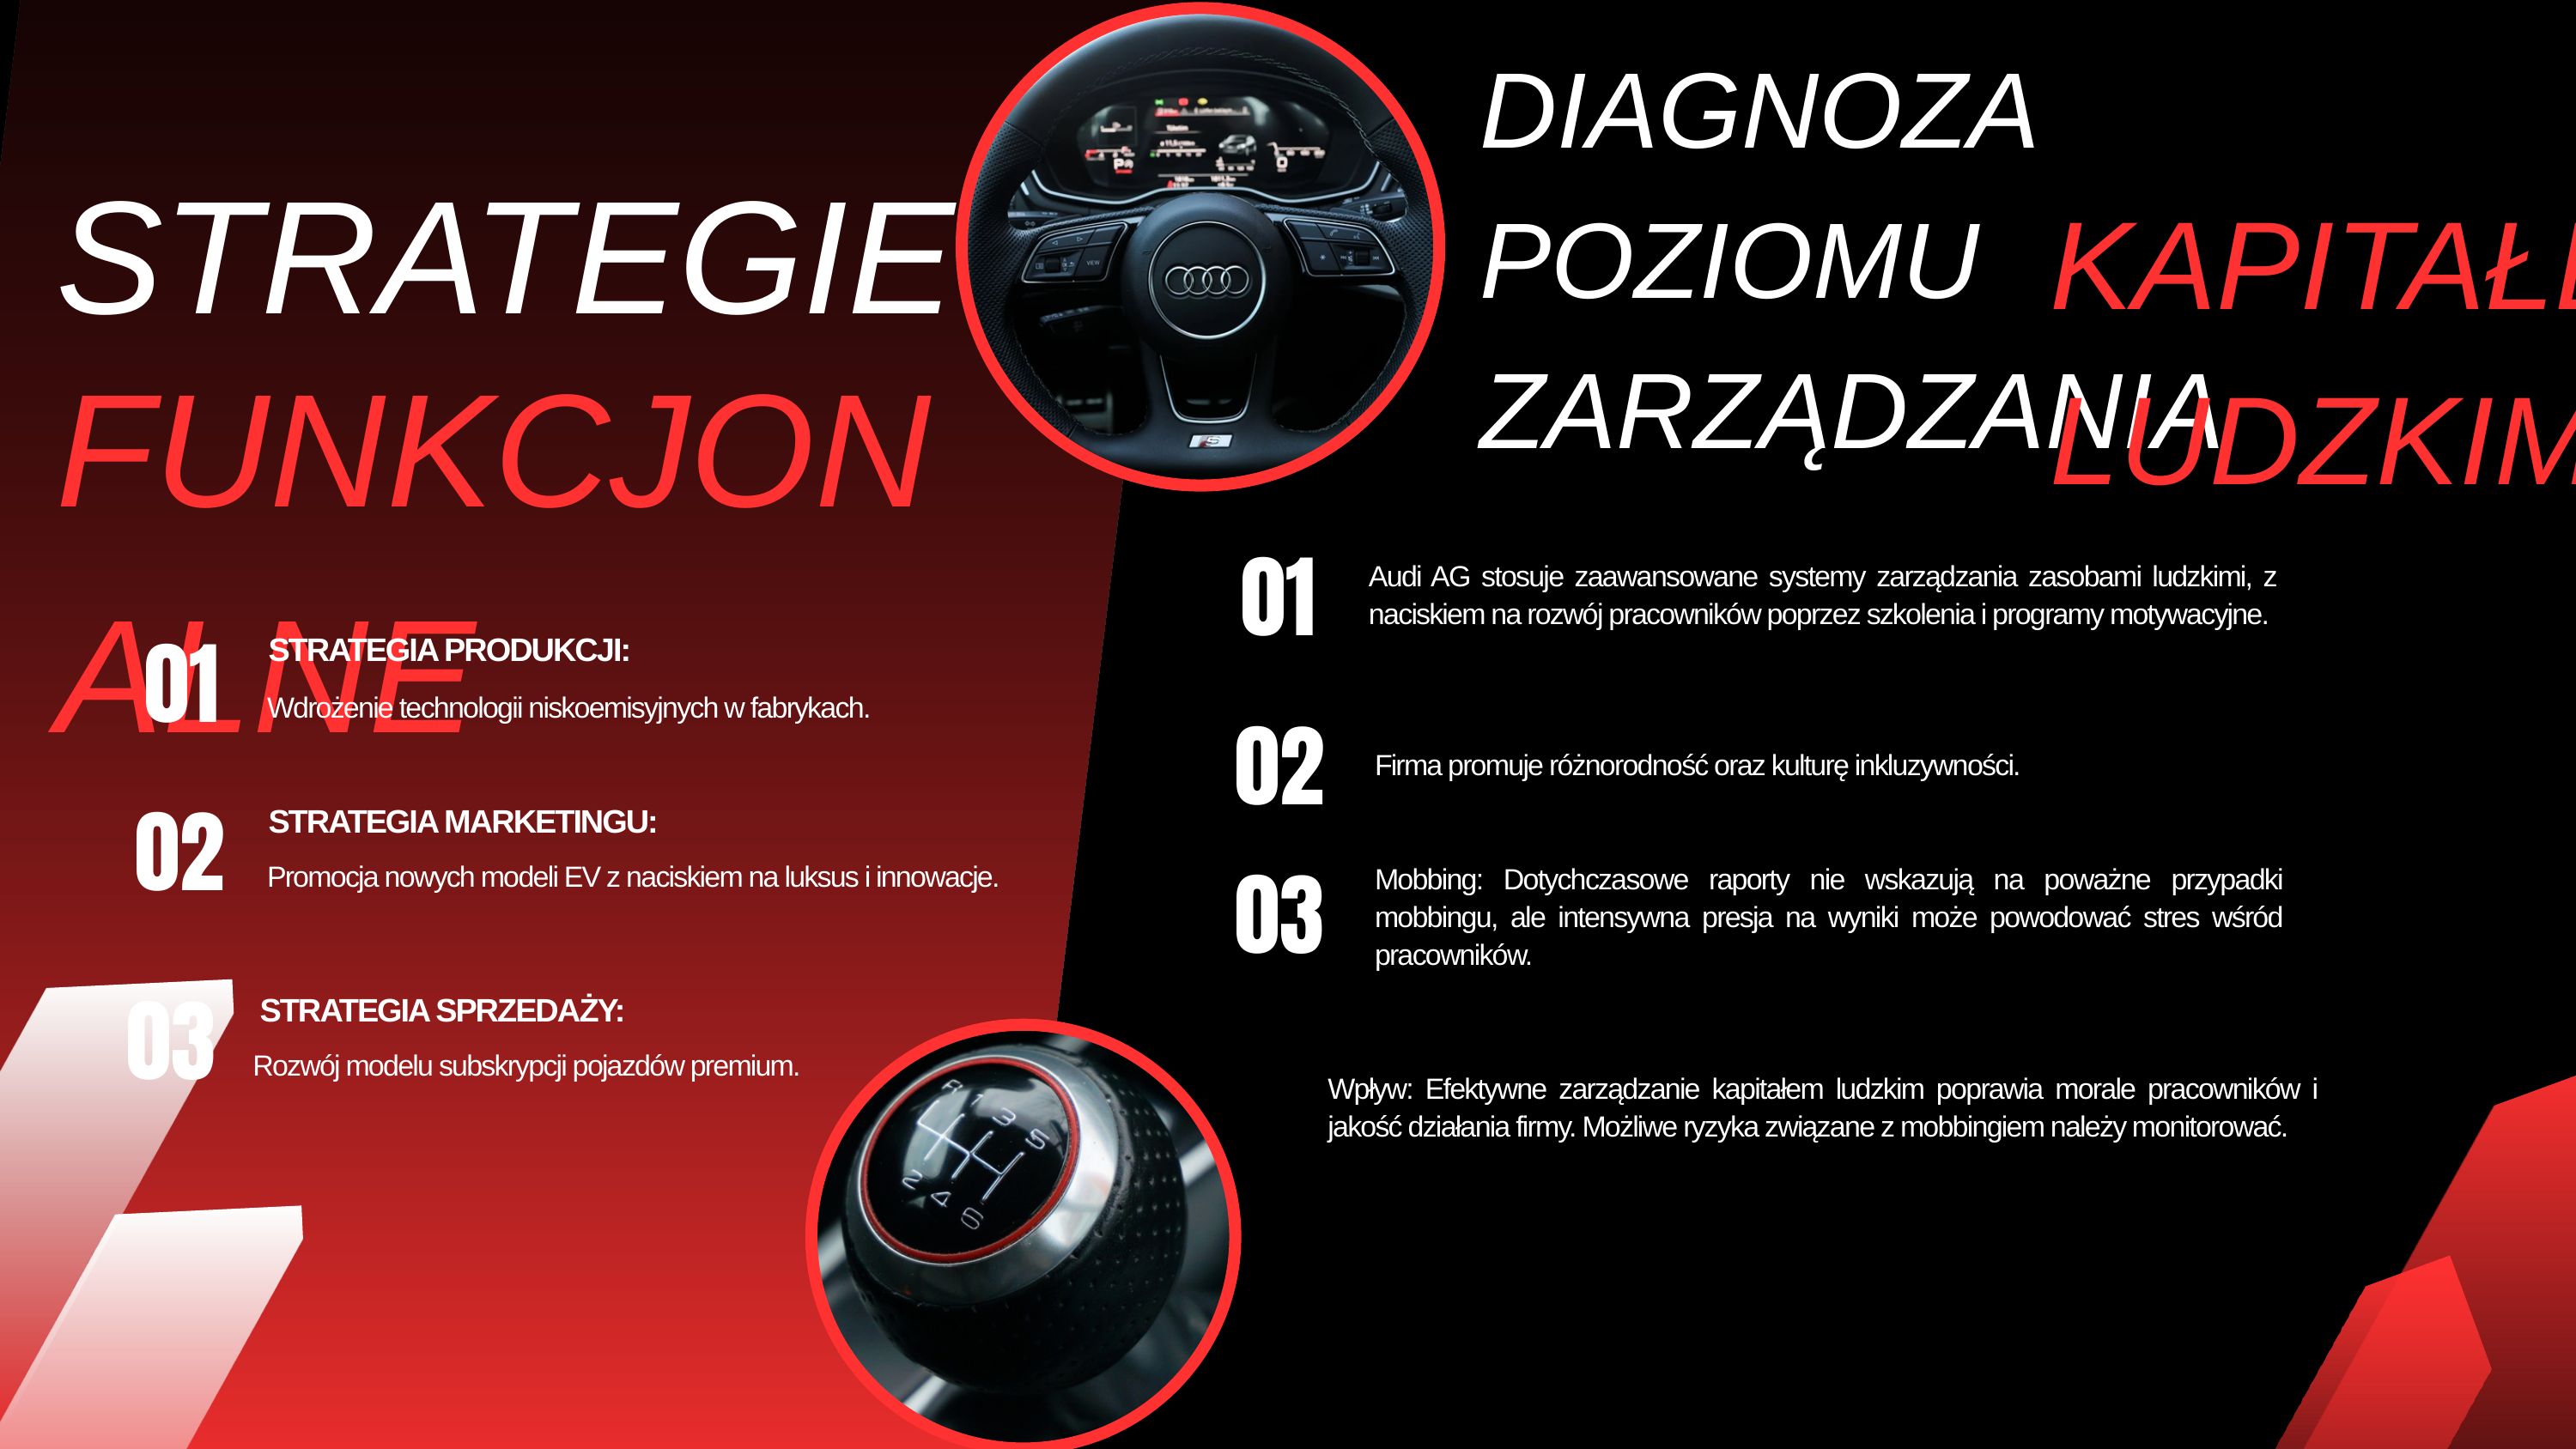

DIAGNOZA POZIOMU ZARZĄDZANIA
STRATEGIE
KAPITAŁEM LUDZKIM
FUNKCJONALNE
01
Audi AG stosuje zaawansowane systemy zarządzania zasobami ludzkimi, z naciskiem na rozwój pracowników poprzez szkolenia i programy motywacyjne.
01
STRATEGIA PRODUKCJI:
Wdrożenie technologii niskoemisyjnych w fabrykach.
02
Firma promuje różnorodność oraz kulturę inkluzywności.
02
STRATEGIA MARKETINGU:
03
Promocja nowych modeli EV z naciskiem na luksus i innowacje.
Mobbing: Dotychczasowe raporty nie wskazują na poważne przypadki mobbingu, ale intensywna presja na wyniki może powodować stres wśród pracowników.

03
STRATEGIA SPRZEDAŻY:

Rozwój modelu subskrypcji pojazdów premium.
Wpływ: Efektywne zarządzanie kapitałem ludzkim poprawia morale pracowników i jakość działania firmy. Możliwe ryzyka związane z mobbingiem należy monitorować.